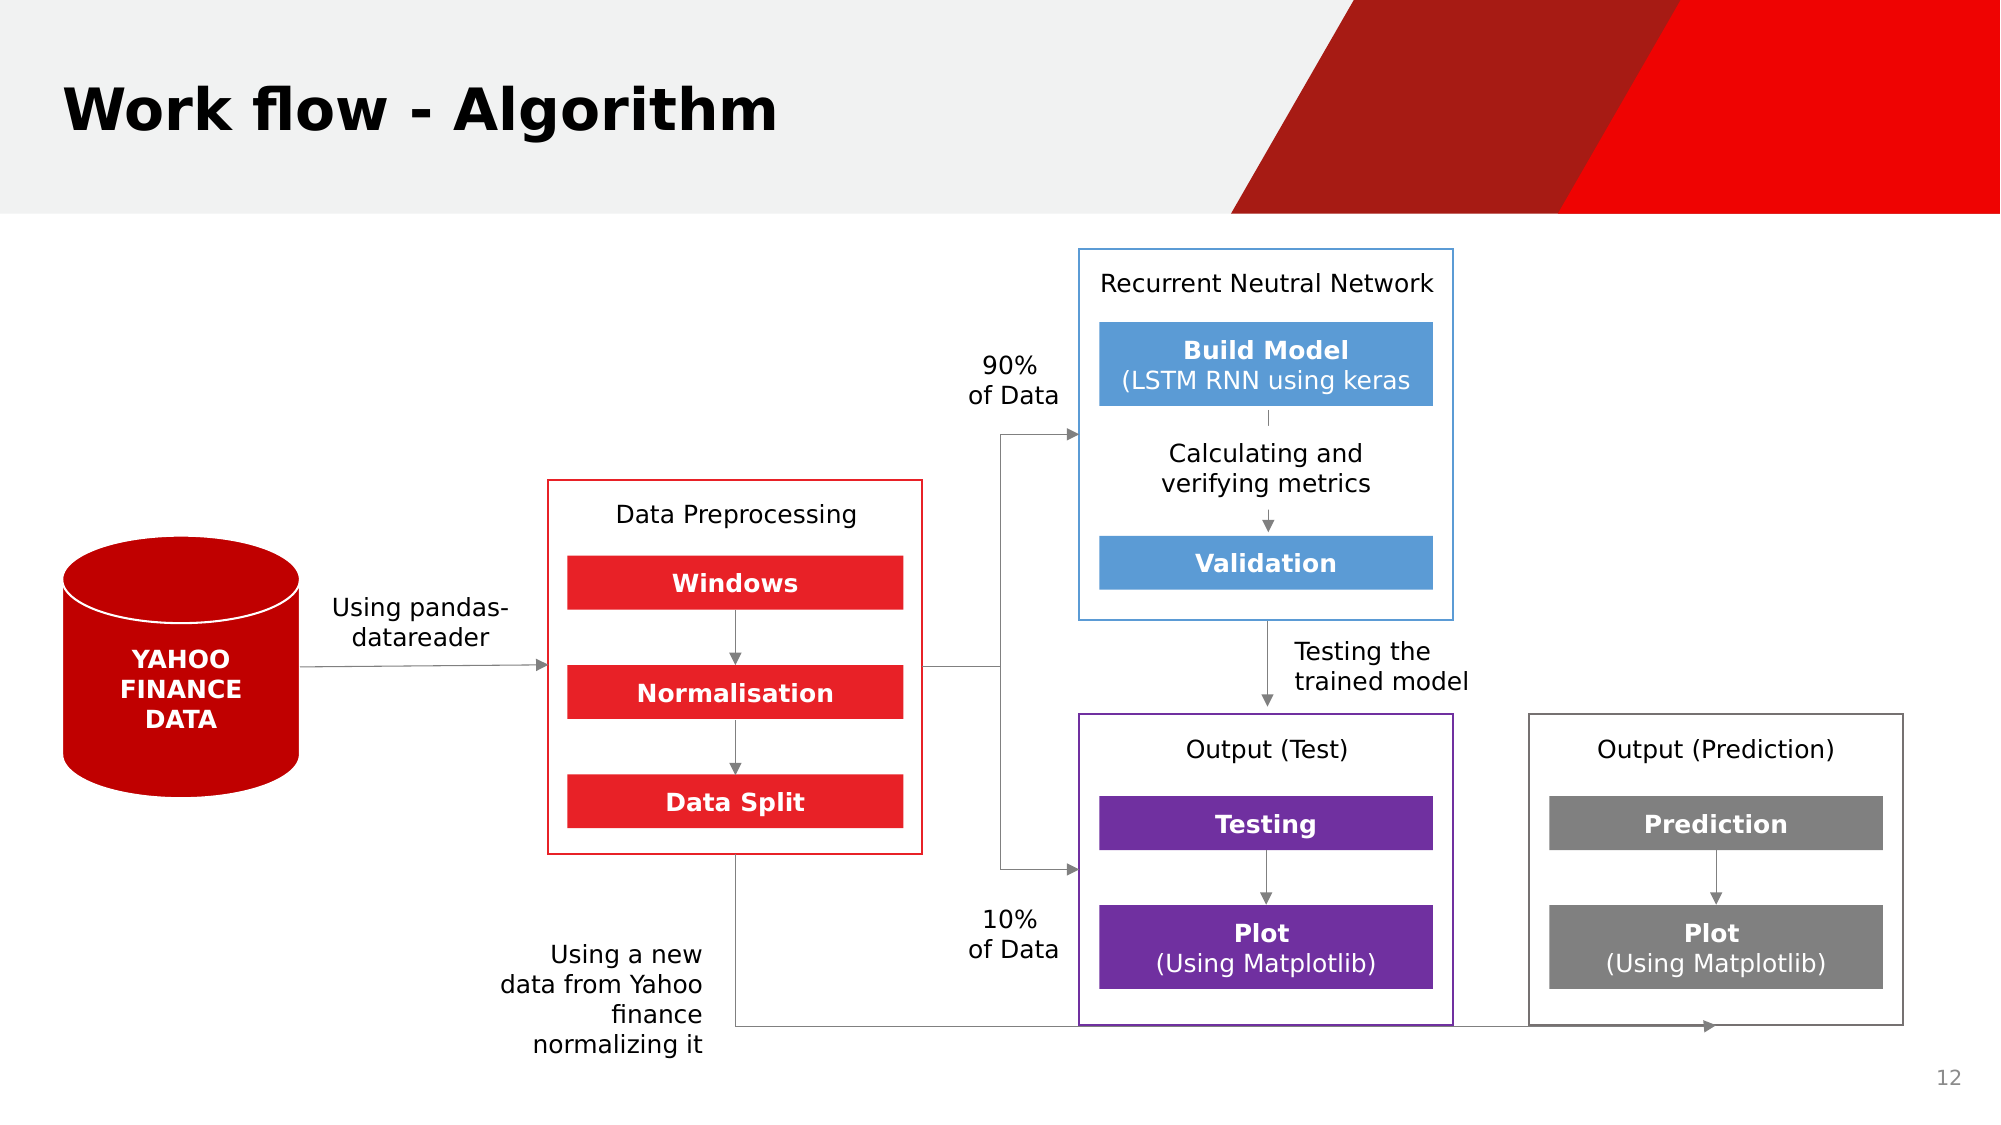

# Work flow - Algorithm

Recurrent Neutral Network
Build Model
(LSTM RNN using keras
90%
of Data
Calculating and verifying metrics

Data Preprocessing
Validation
YAHOO FINANCE
DATA
Windows
Using pandas-datareader
Testing the trained model
Normalisation

Output (Test)
Output (Prediction)
Data Split
Testing
Prediction
10%
of Data
Plot
(Using Matplotlib)
Plot
(Using Matplotlib)
Using a new data from Yahoo finance normalizing it
12